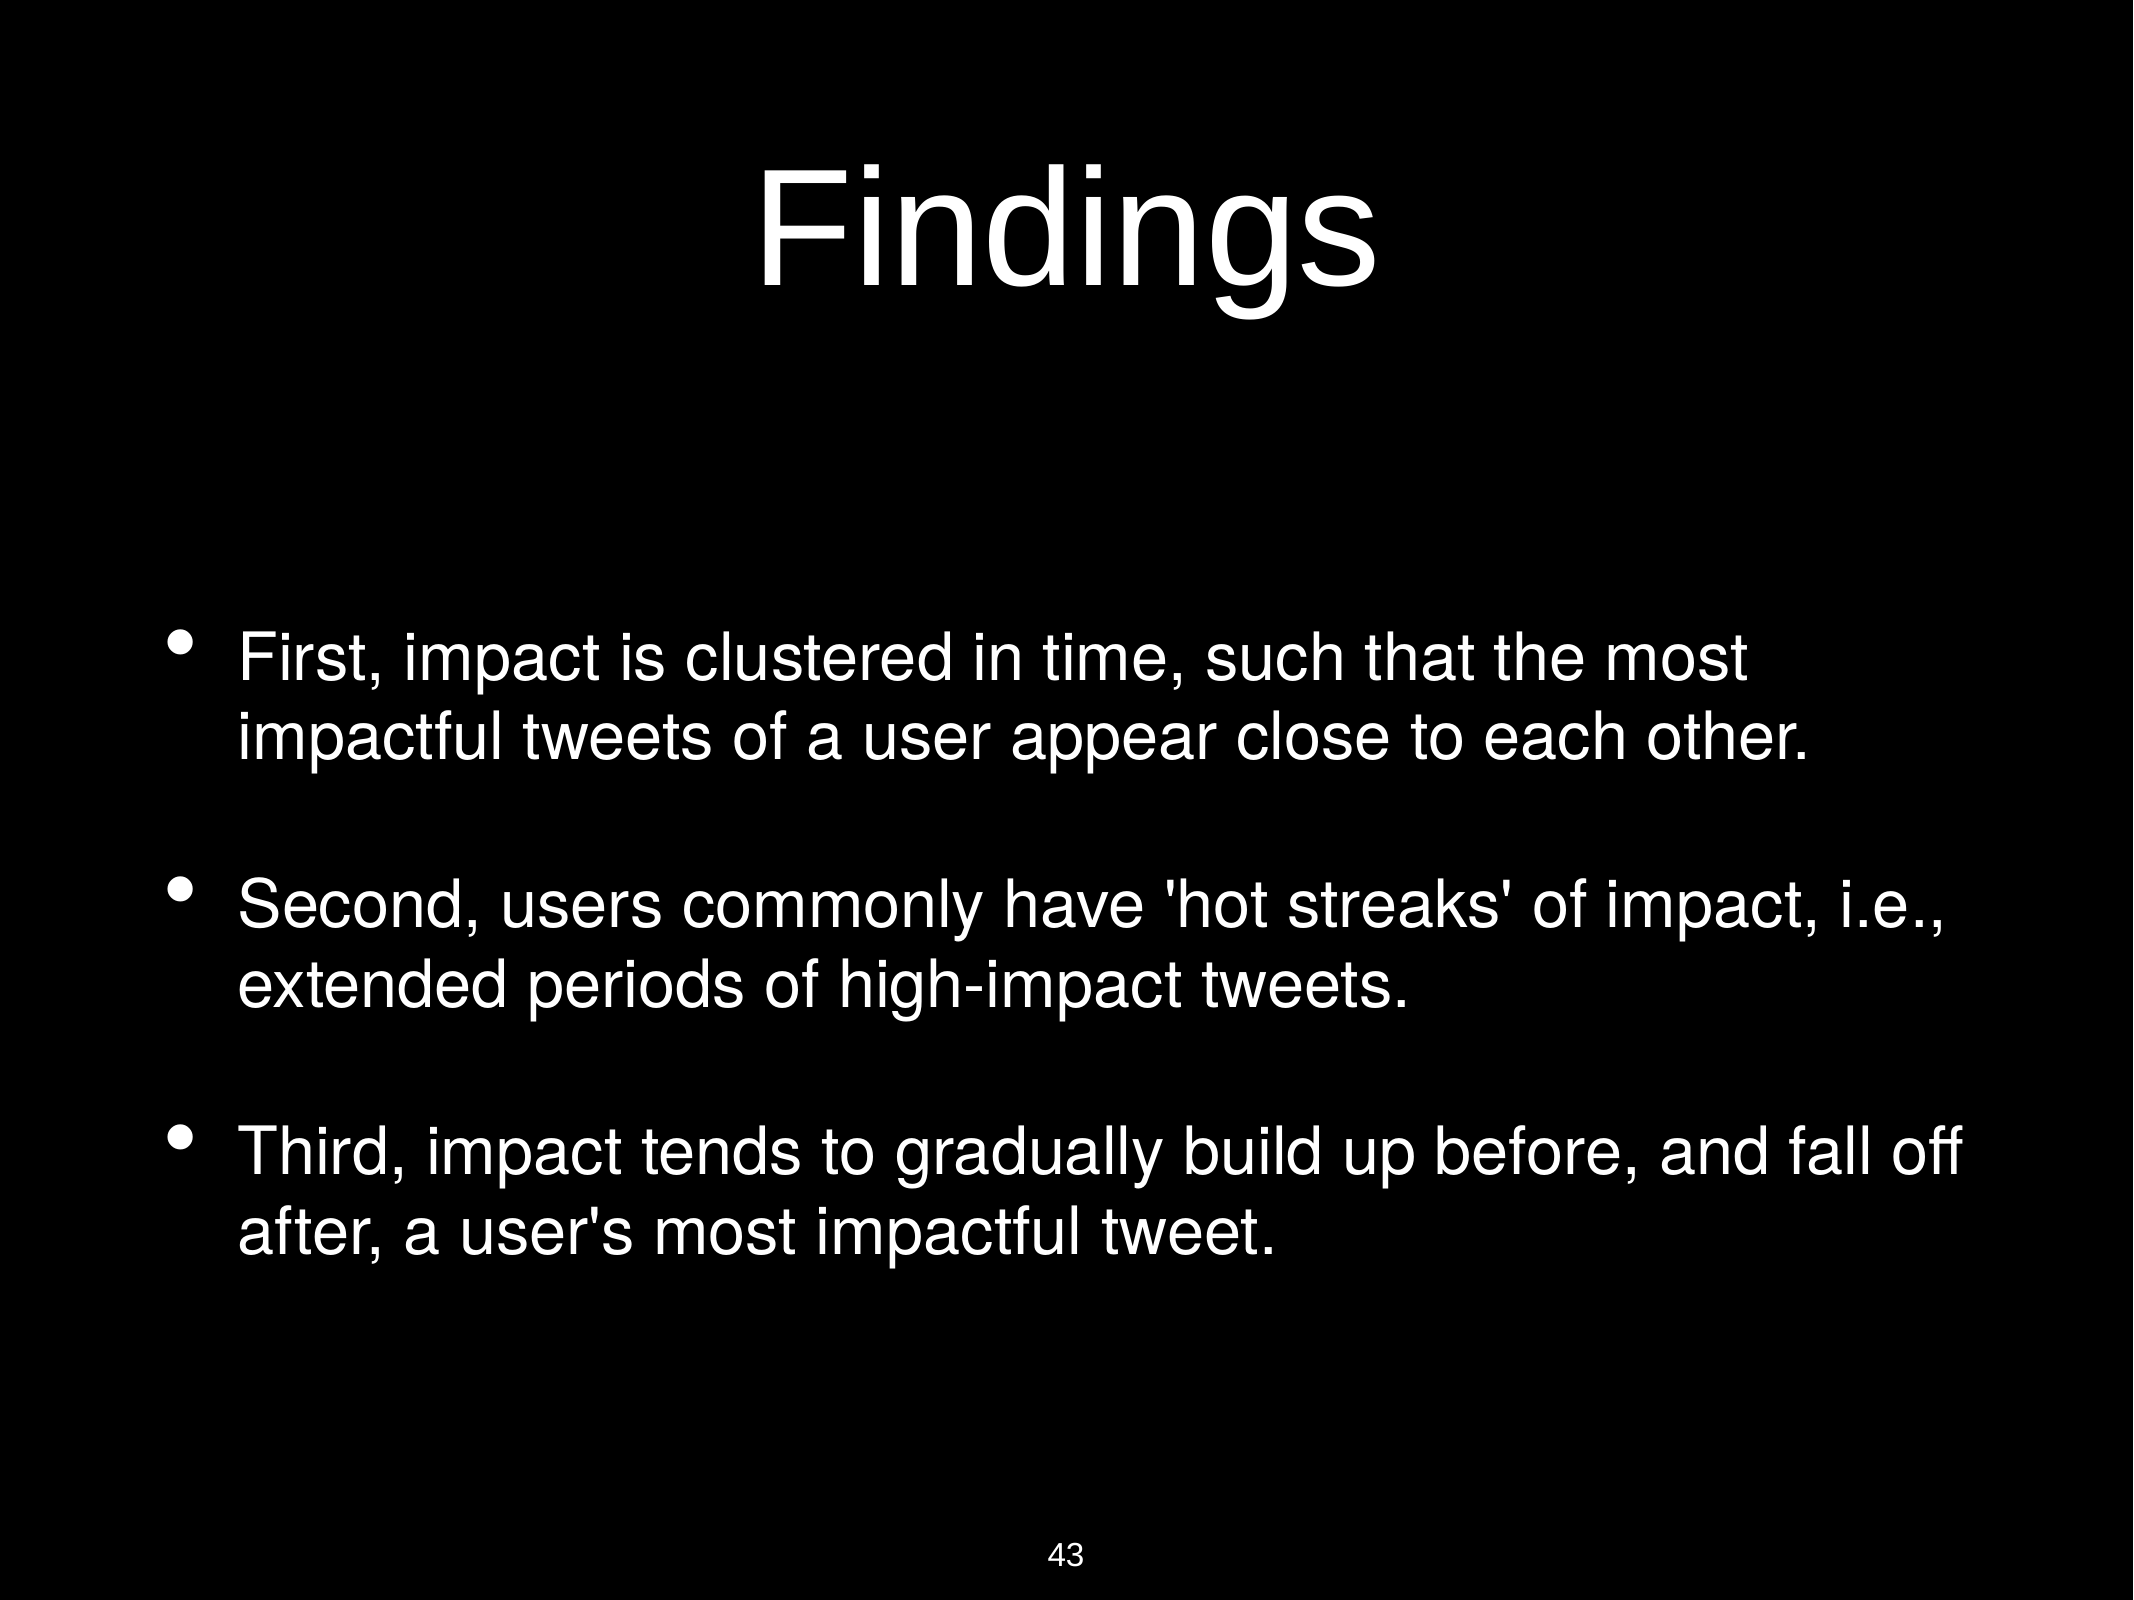

# Findings
First, impact is clustered in time, such that the most impactful tweets of a user appear close to each other.
Second, users commonly have 'hot streaks' of impact, i.e., extended periods of high-impact tweets.
Third, impact tends to gradually build up before, and fall off after, a user's most impactful tweet.
43